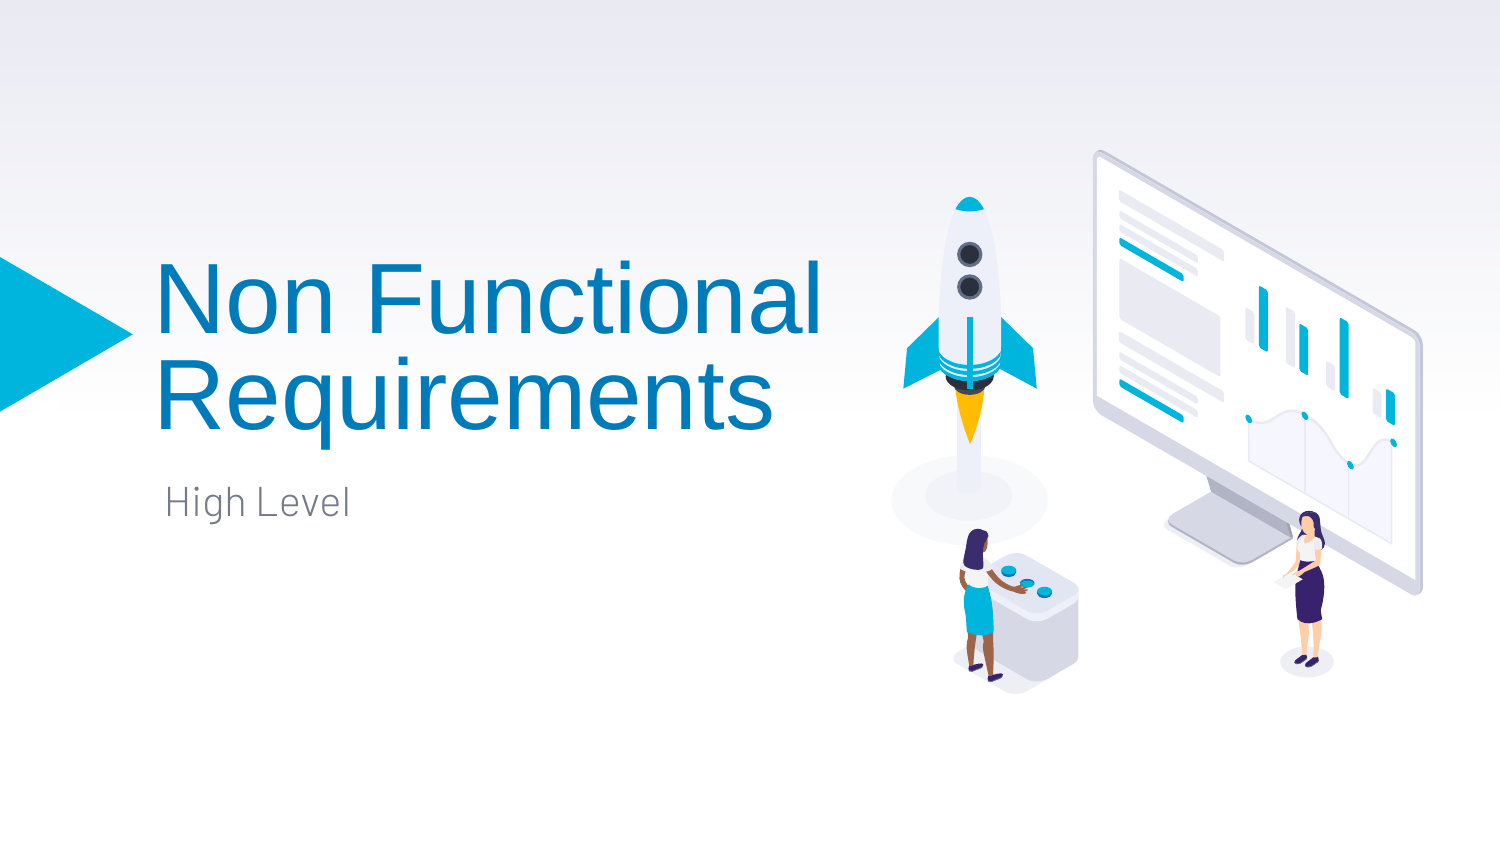

# Non Functional Requirements
1
High Level